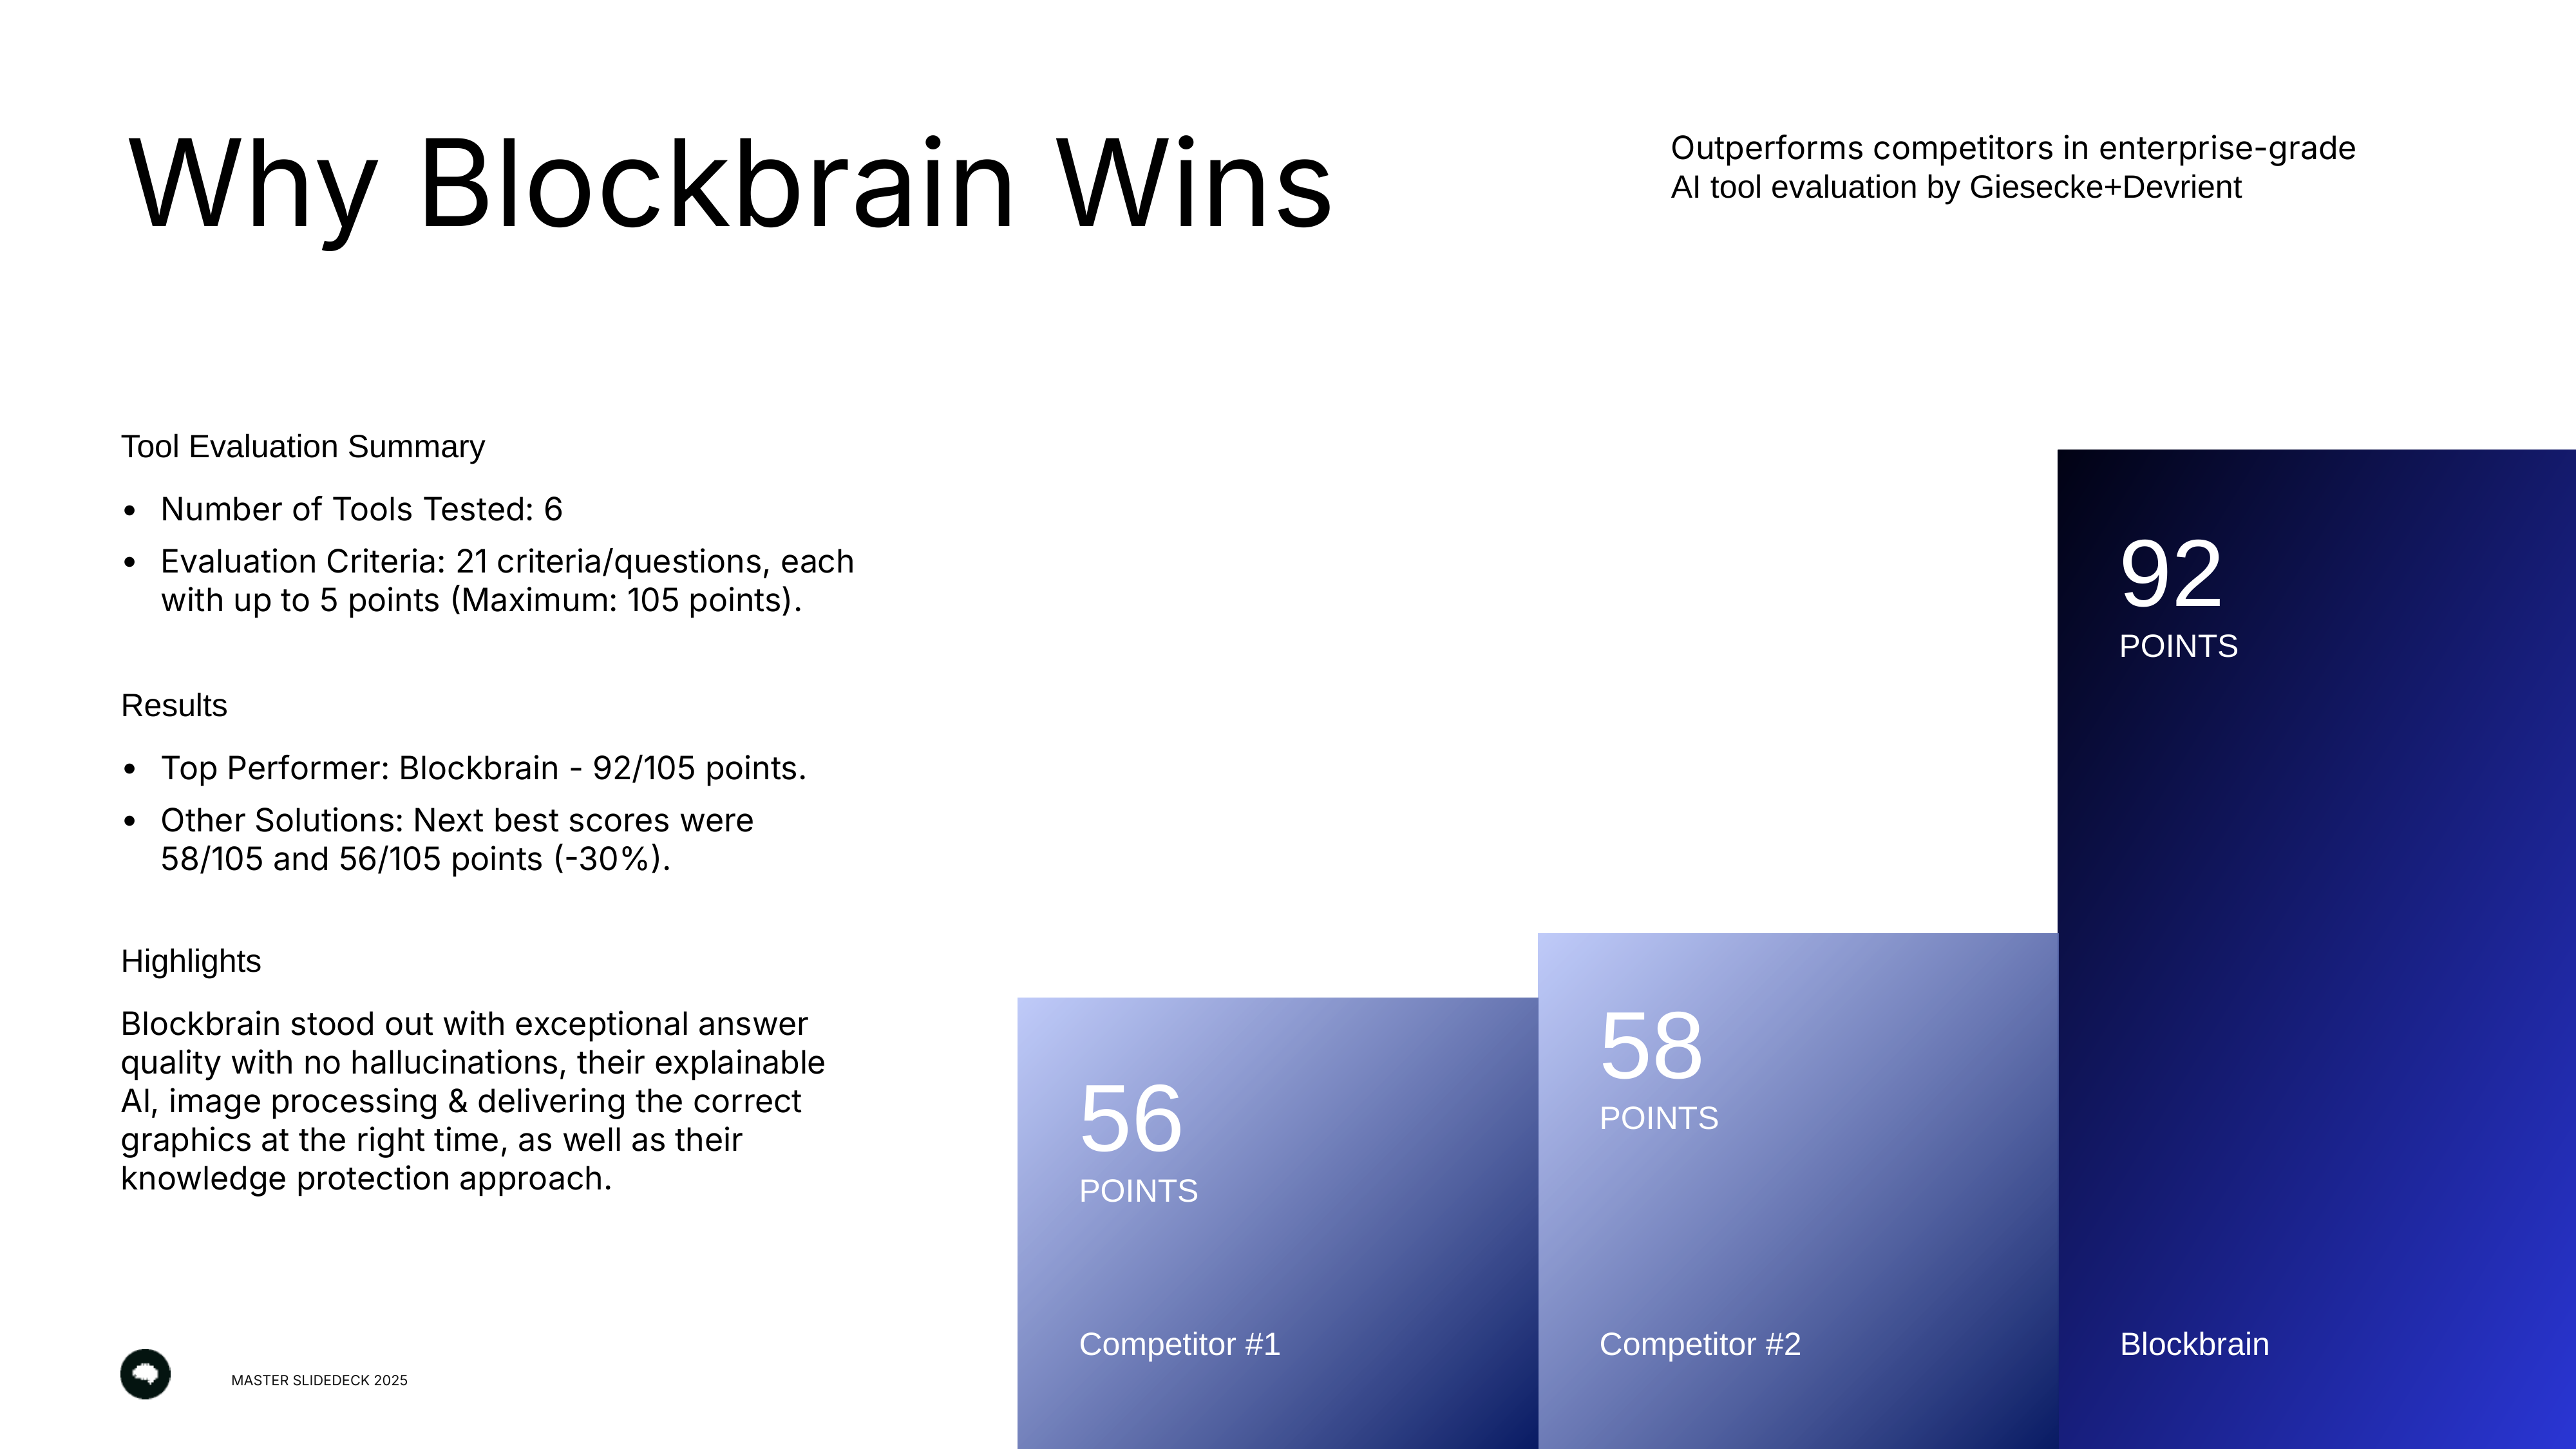

# Why Blockbrain Wins
Outperforms competitors in enterprise-grade
AI tool evaluation by Giesecke+Devrient
Tool Evaluation Summary

Number of Tools Tested: 6
Evaluation Criteria: 21 criteria/questions, each with up to 5 points (Maximum: 105 points).
92
POINTS
Results
Top Performer: Blockbrain - 92/105 points.
Other Solutions: Next best scores were 58/105 and 56/105 points (-30%).

Highlights
58
POINTS

Blockbrain stood out with exceptional answer quality with no hallucinations, their explainable Al, image processing & delivering the correct graphics at the right time, as well as their knowledge protection approach.
56
POINTS
Competitor #1
Competitor #2
Blockbrain
18
MASTER SLIDEDECK 2025